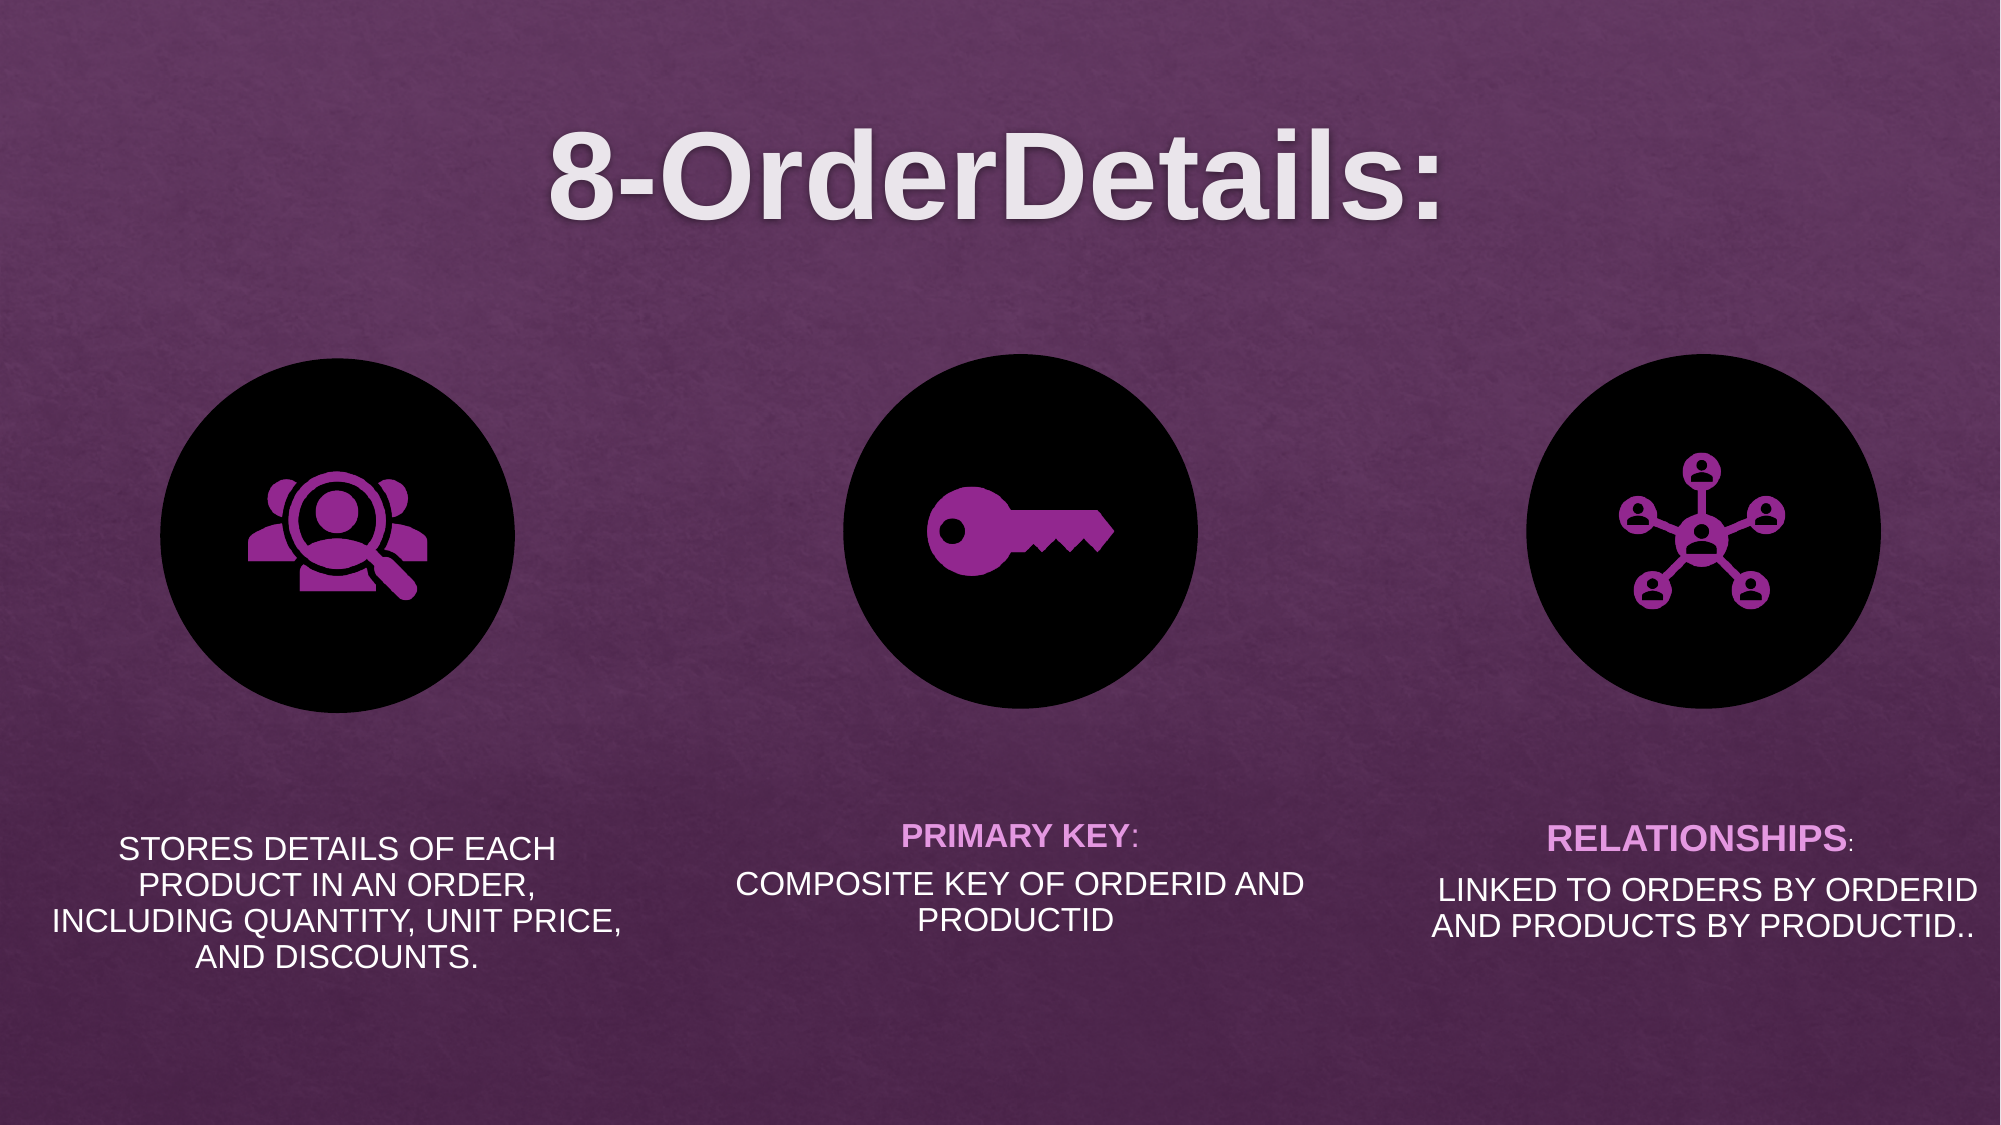

# 8-OrderDetails:
Stores details of each product in an order, including quantity, unit price, and discounts.
Primary Key:
Composite key of OrderID and ProductID
Relationships:
 Linked to Orders by OrderID and Products by ProductID..